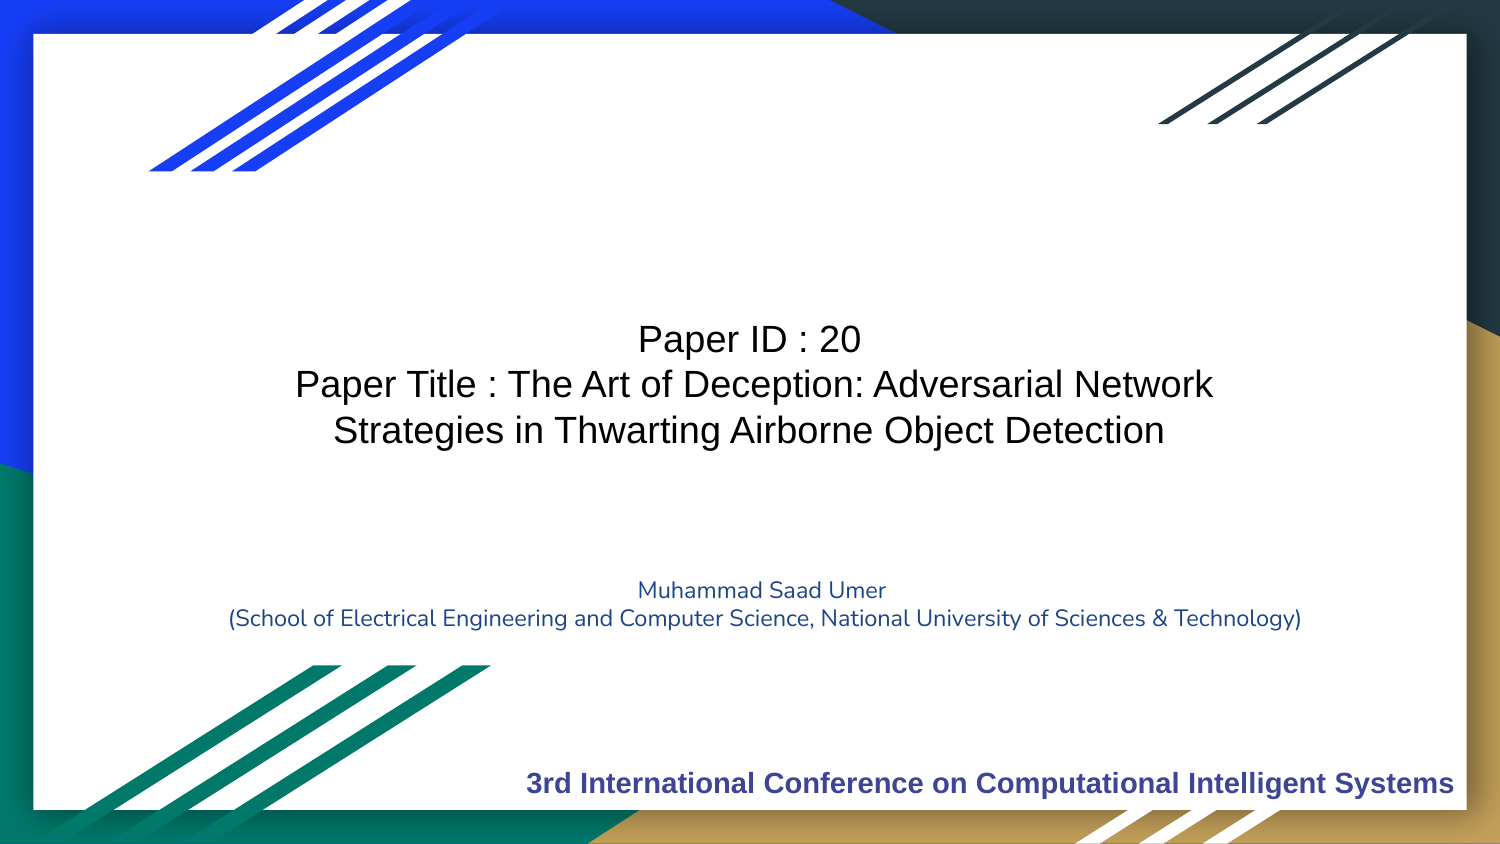

# Paper ID : 20 Paper Title : The Art of Deception: Adversarial Network Strategies in Thwarting Airborne Object Detection
Muhammad Saad Umer
 (School of Electrical Engineering and Computer Science, National University of Sciences & Technology)
3rd International Conference on Computational Intelligent Systems